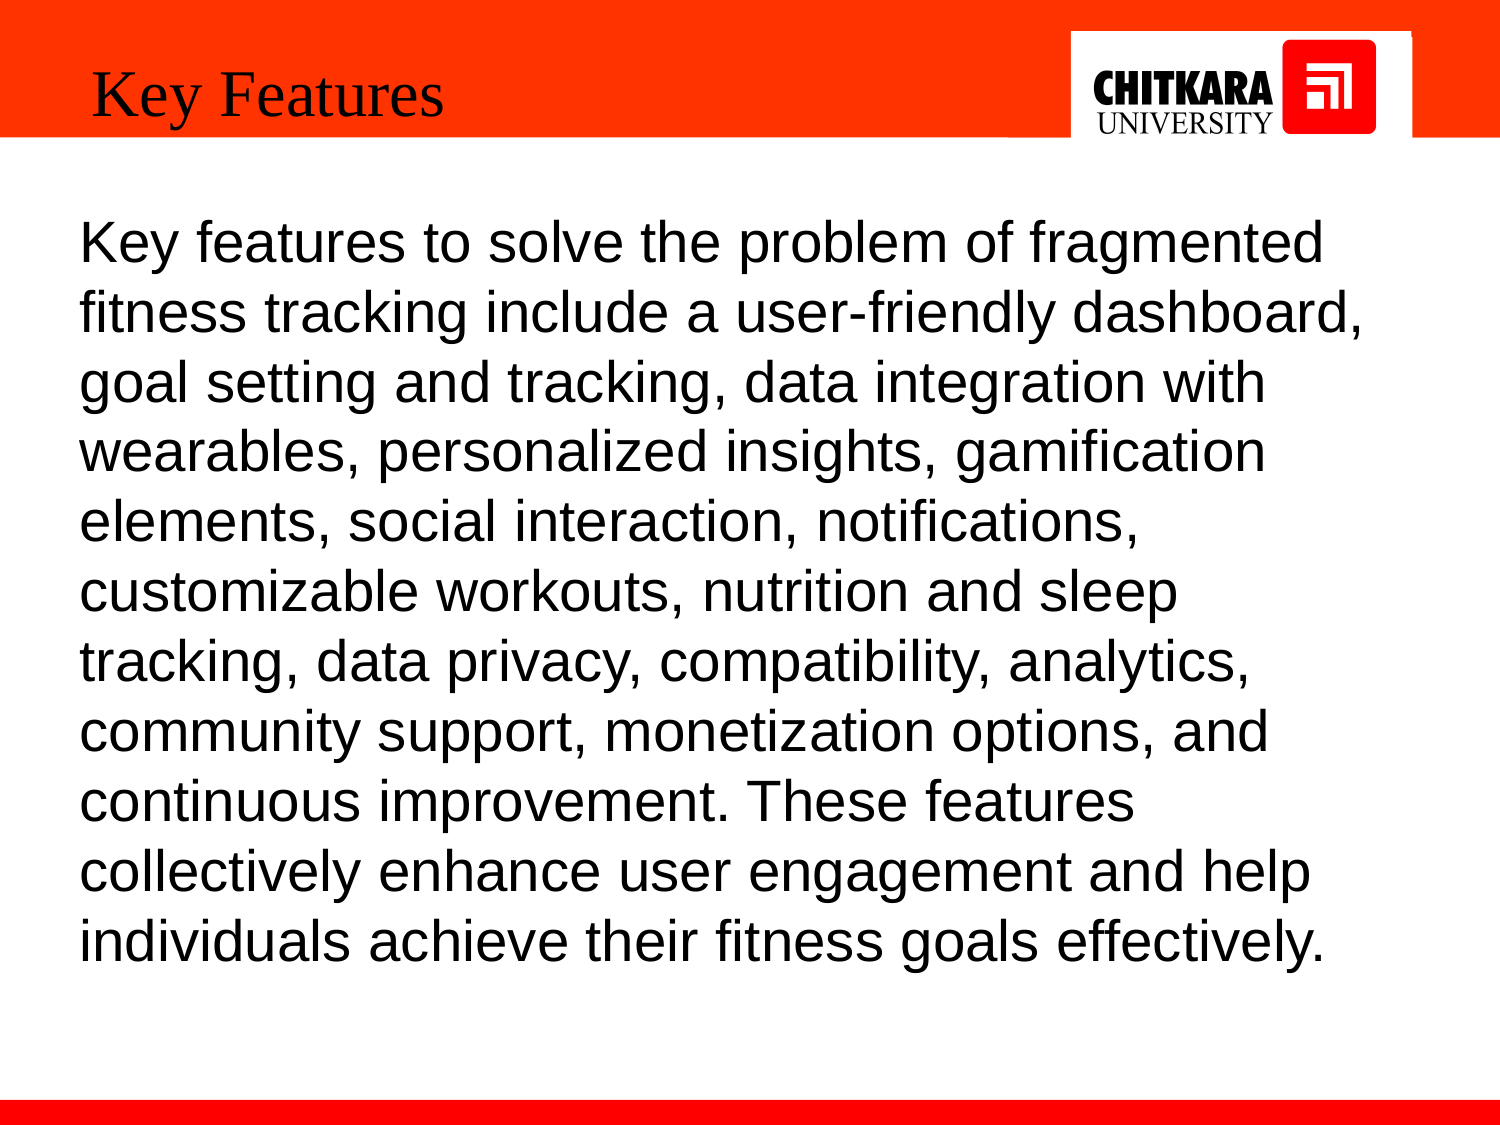

Key Features
Key features to solve the problem of fragmented fitness tracking include a user-friendly dashboard, goal setting and tracking, data integration with wearables, personalized insights, gamification elements, social interaction, notifications, customizable workouts, nutrition and sleep tracking, data privacy, compatibility, analytics, community support, monetization options, and continuous improvement. These features collectively enhance user engagement and help individuals achieve their fitness goals effectively.